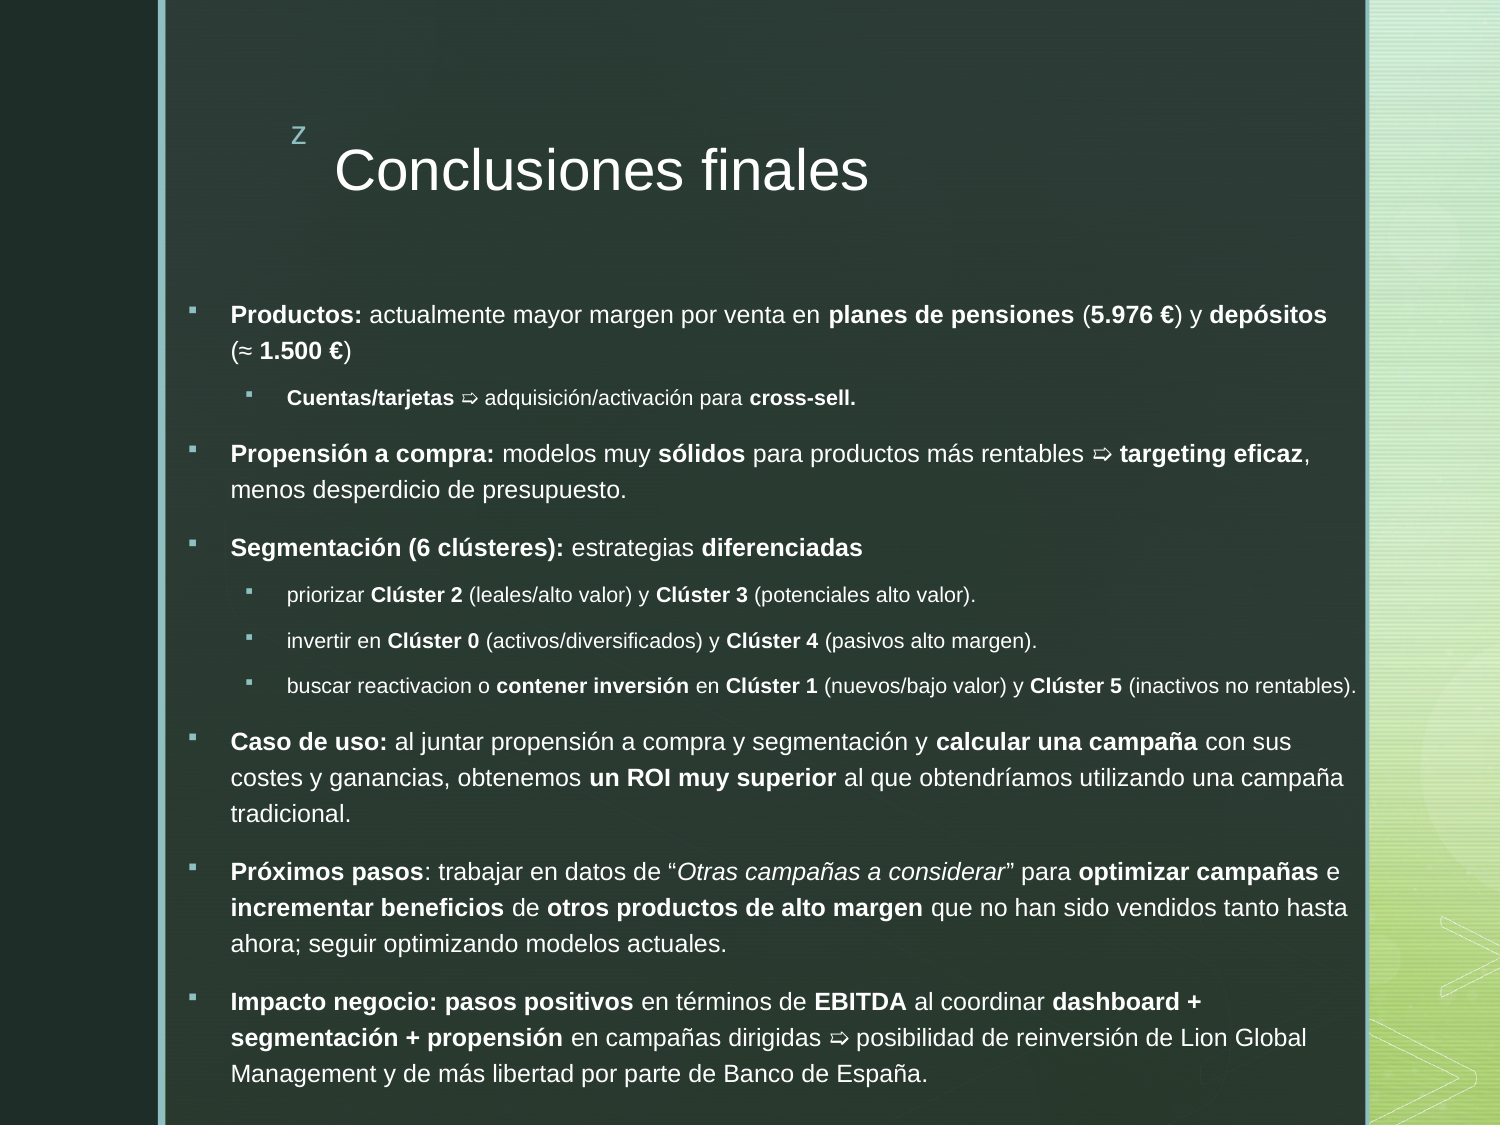

# Conclusiones finales
Productos: actualmente mayor margen por venta en planes de pensiones (5.976 €) y depósitos   (≈ 1.500 €)
Cuentas/tarjetas ➯ adquisición/activación para cross-sell.
Propensión a compra: modelos muy sólidos para productos más rentables ➯ targeting eficaz, menos desperdicio de presupuesto.
Segmentación (6 clústeres): estrategias diferenciadas
priorizar Clúster 2 (leales/alto valor) y Clúster 3 (potenciales alto valor).
invertir en Clúster 0 (activos/diversificados) y Clúster 4 (pasivos alto margen).
buscar reactivacion o contener inversión en Clúster 1 (nuevos/bajo valor) y Clúster 5 (inactivos no rentables).
Caso de uso: al juntar propensión a compra y segmentación y calcular una campaña con sus costes y ganancias, obtenemos un ROI muy superior al que obtendríamos utilizando una campaña tradicional.
Próximos pasos: trabajar en datos de “Otras campañas a considerar” para optimizar campañas e incrementar beneficios de otros productos de alto margen que no han sido vendidos tanto hasta ahora; seguir optimizando modelos actuales.
Impacto negocio: pasos positivos en términos de EBITDA al coordinar dashboard + segmentación + propensión en campañas dirigidas ➯ posibilidad de reinversión de Lion Global Management y de más libertad por parte de Banco de España.